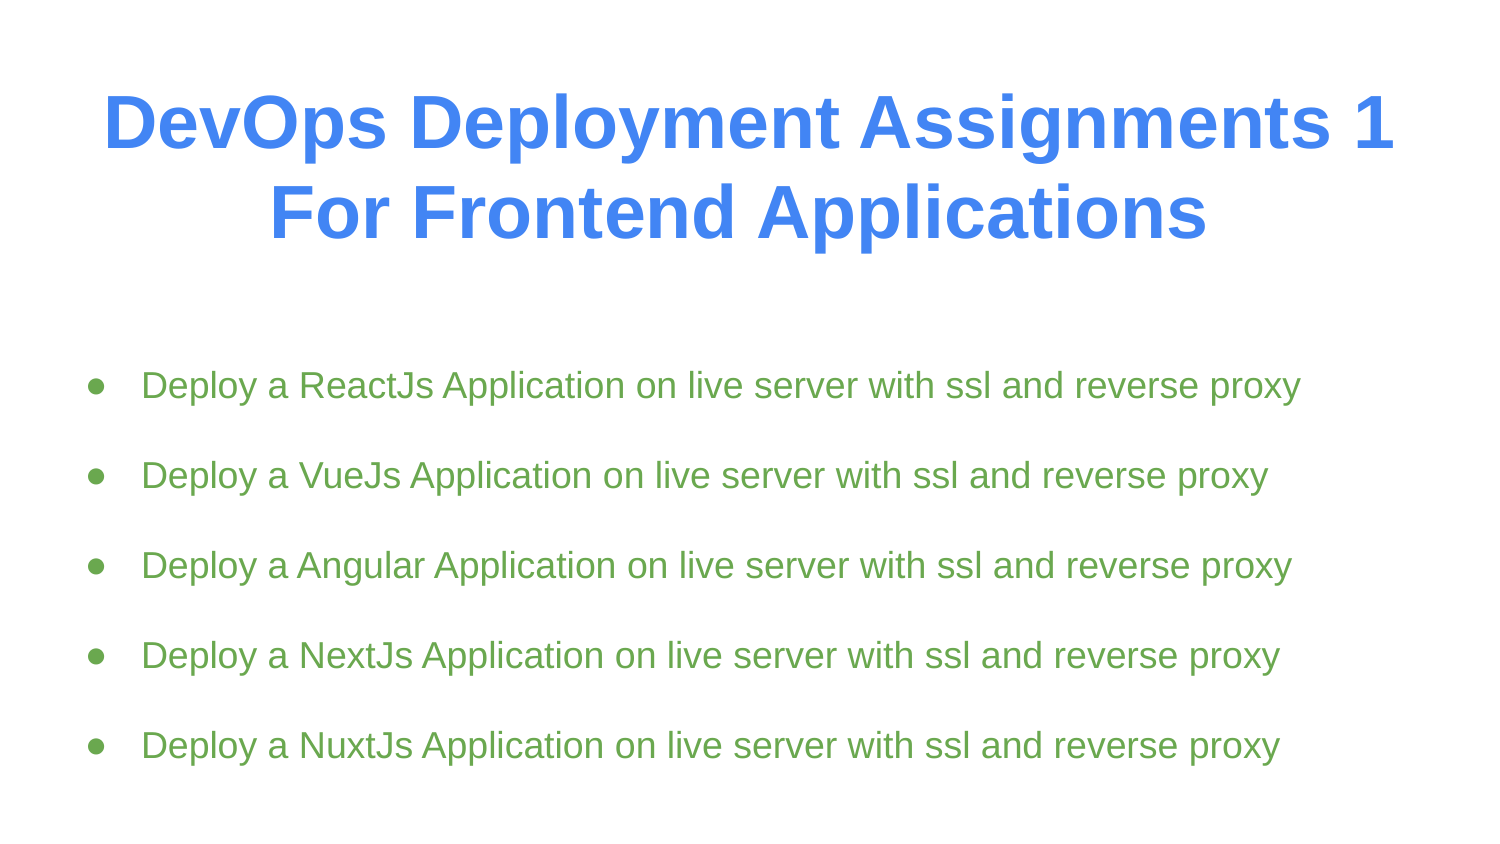

# DevOps Deployment Assignments 1 For Frontend Applications
Deploy a ReactJs Application on live server with ssl and reverse proxy
Deploy a VueJs Application on live server with ssl and reverse proxy
Deploy a Angular Application on live server with ssl and reverse proxy
Deploy a NextJs Application on live server with ssl and reverse proxy
Deploy a NuxtJs Application on live server with ssl and reverse proxy